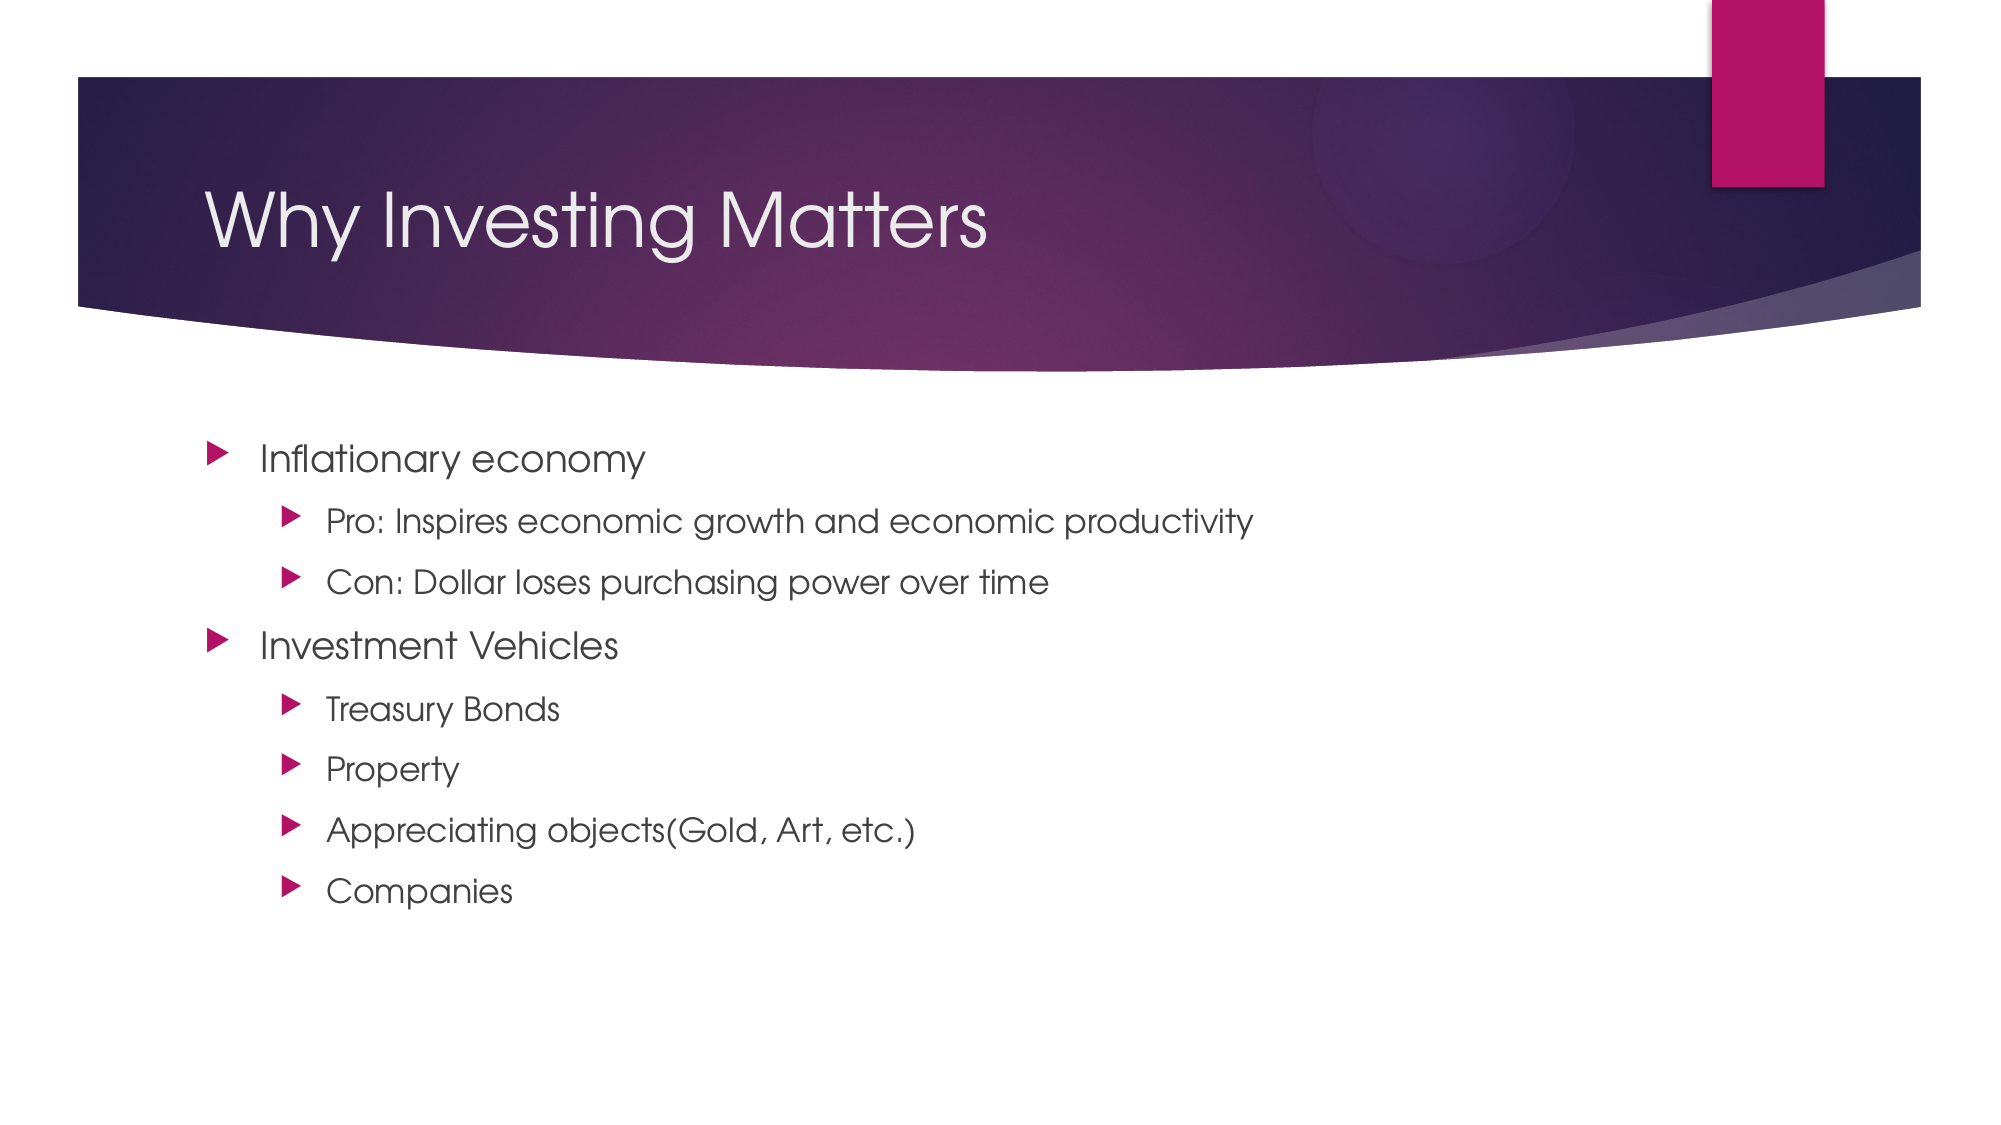

# Why Investing Matters
Inflationary economy
Pro: Inspires economic growth and economic productivity
Con: Dollar loses purchasing power over time
Investment Vehicles
Treasury Bonds
Property
Appreciating objects(Gold, Art, etc.)
Companies